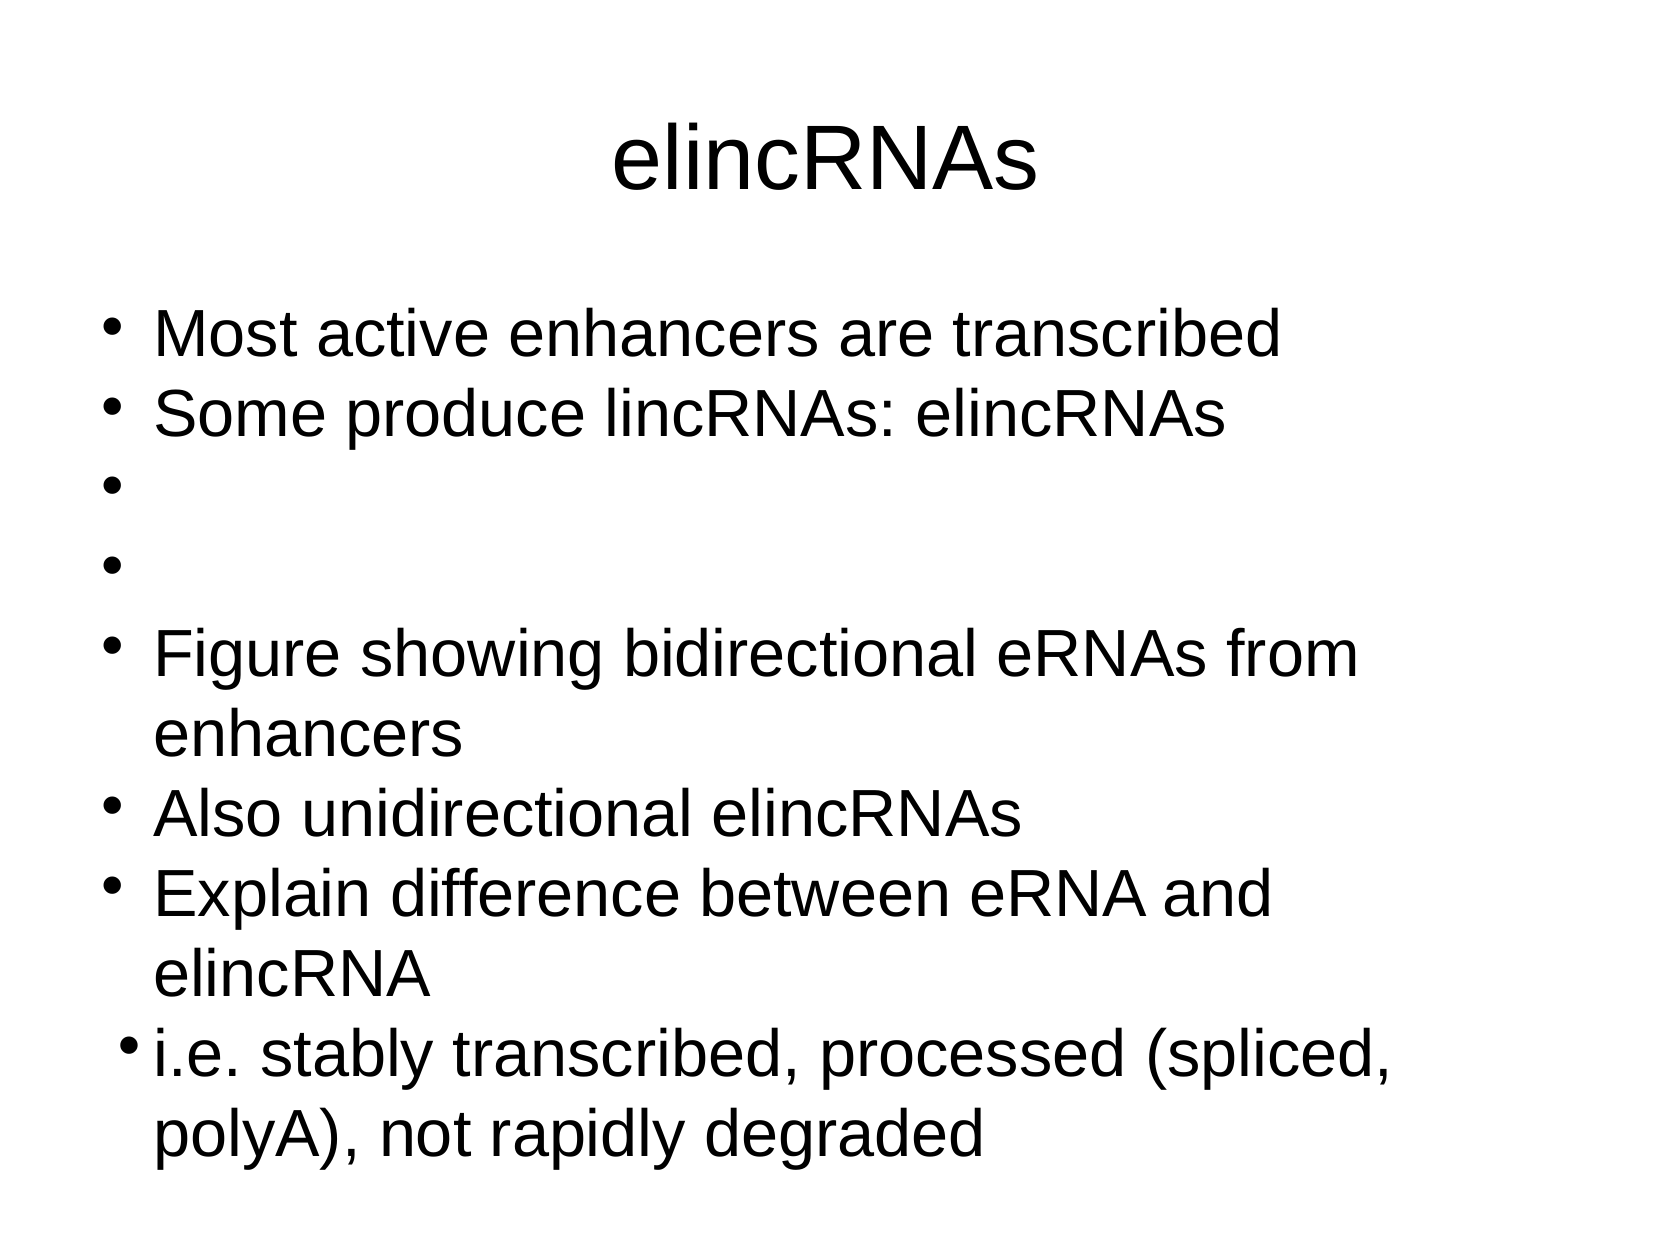

elincRNAs
Most active enhancers are transcribed
Some produce lincRNAs: elincRNAs

Figure showing bidirectional eRNAs from enhancers
Also unidirectional elincRNAs
Explain difference between eRNA and elincRNA
i.e. stably transcribed, processed (spliced, polyA), not rapidly degraded